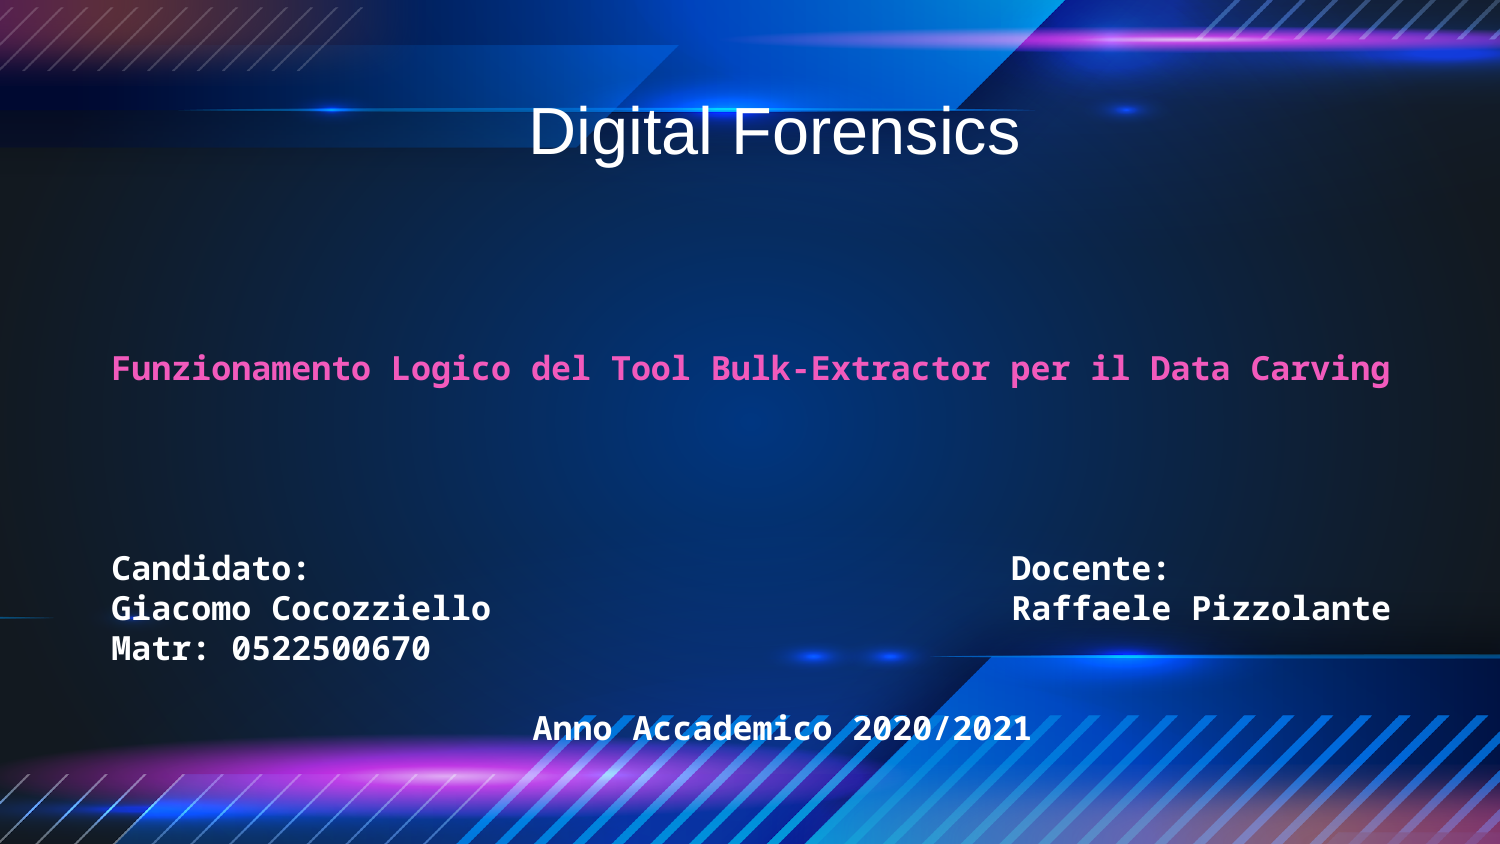

# Digital Forensics
Funzionamento Logico del Tool Bulk-Extractor per il Data Carving

Candidato: 					Docente:
Giacomo Cocozziello 				Raffaele Pizzolante
Matr: 0522500670

Anno Accademico 2020/2021